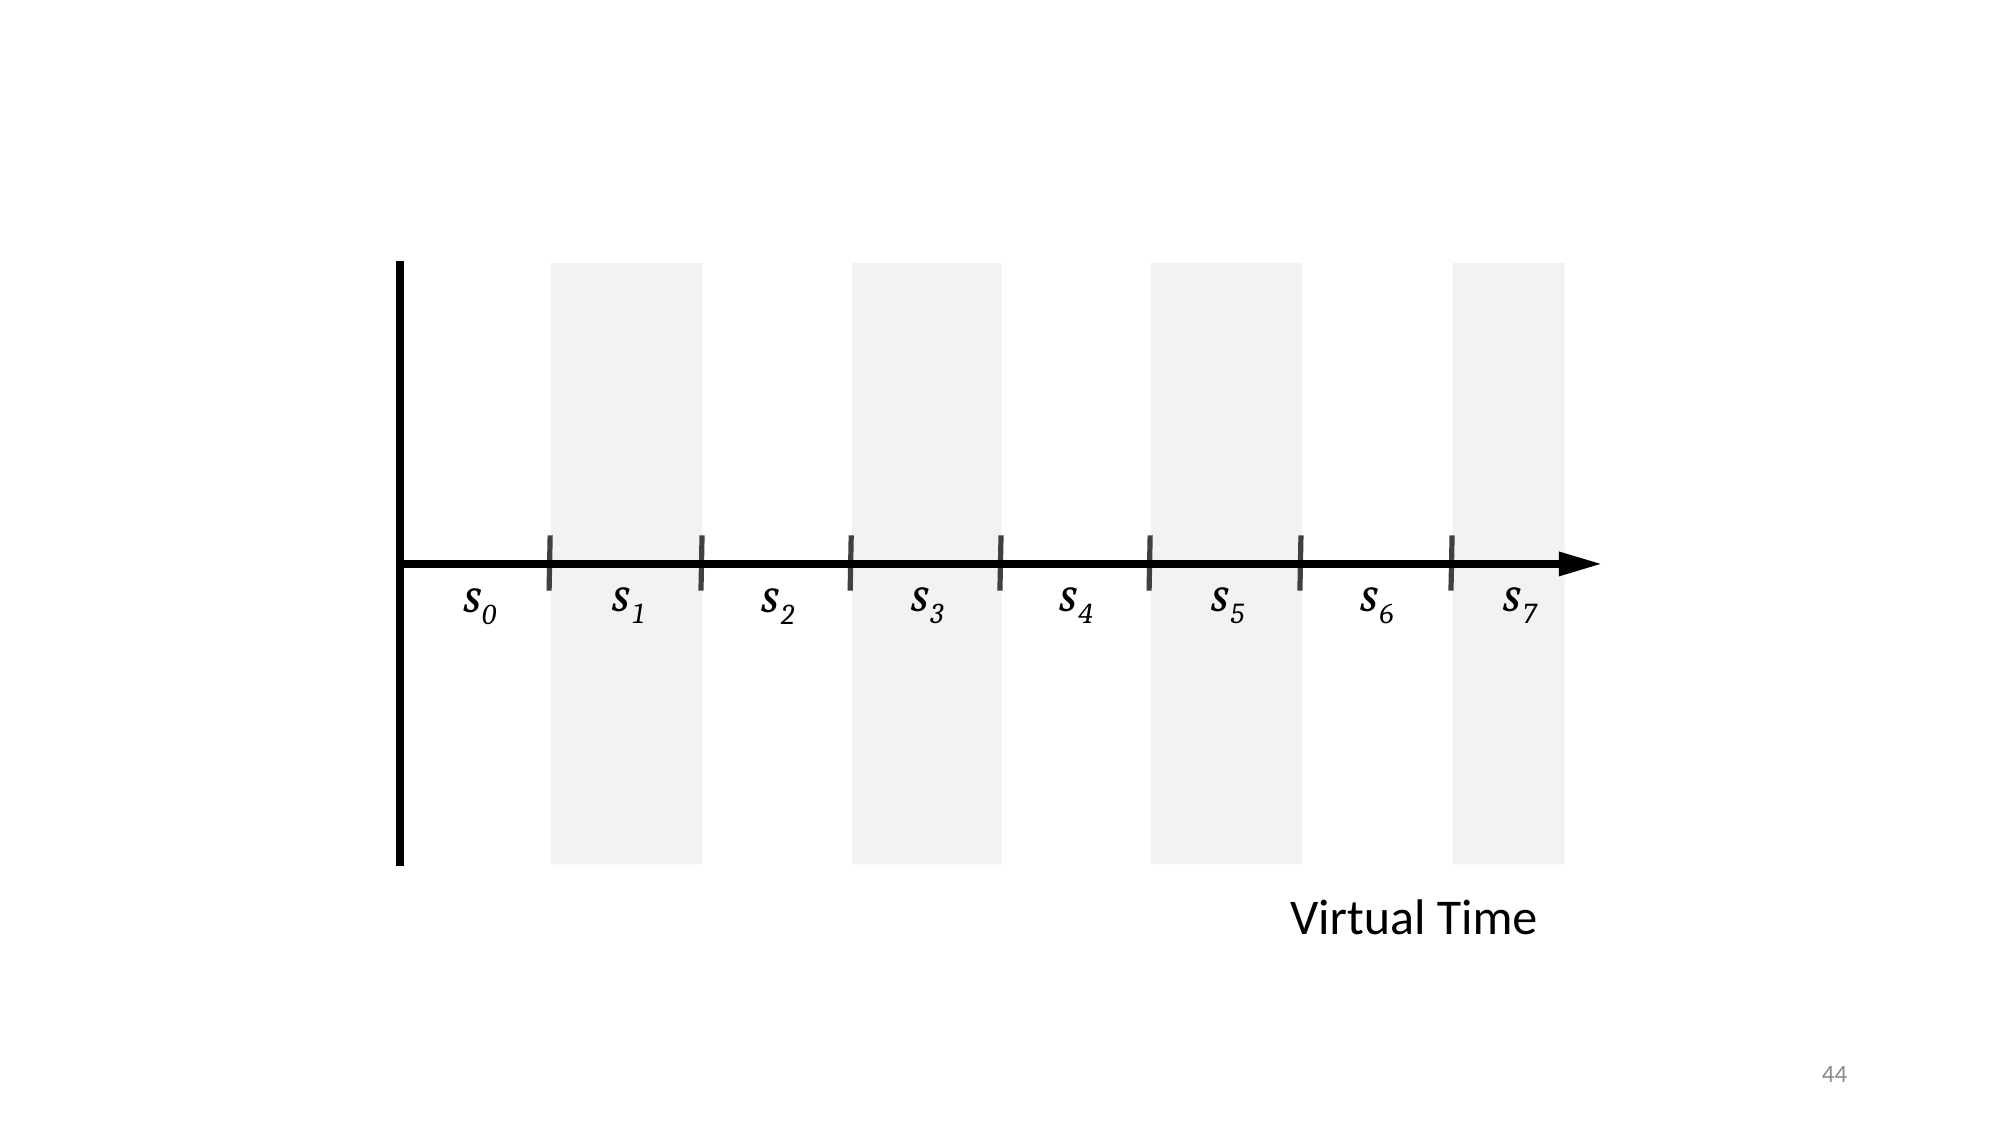

s1
s3
s4
s5
s7
s6
s0
s2
Virtual Time
44